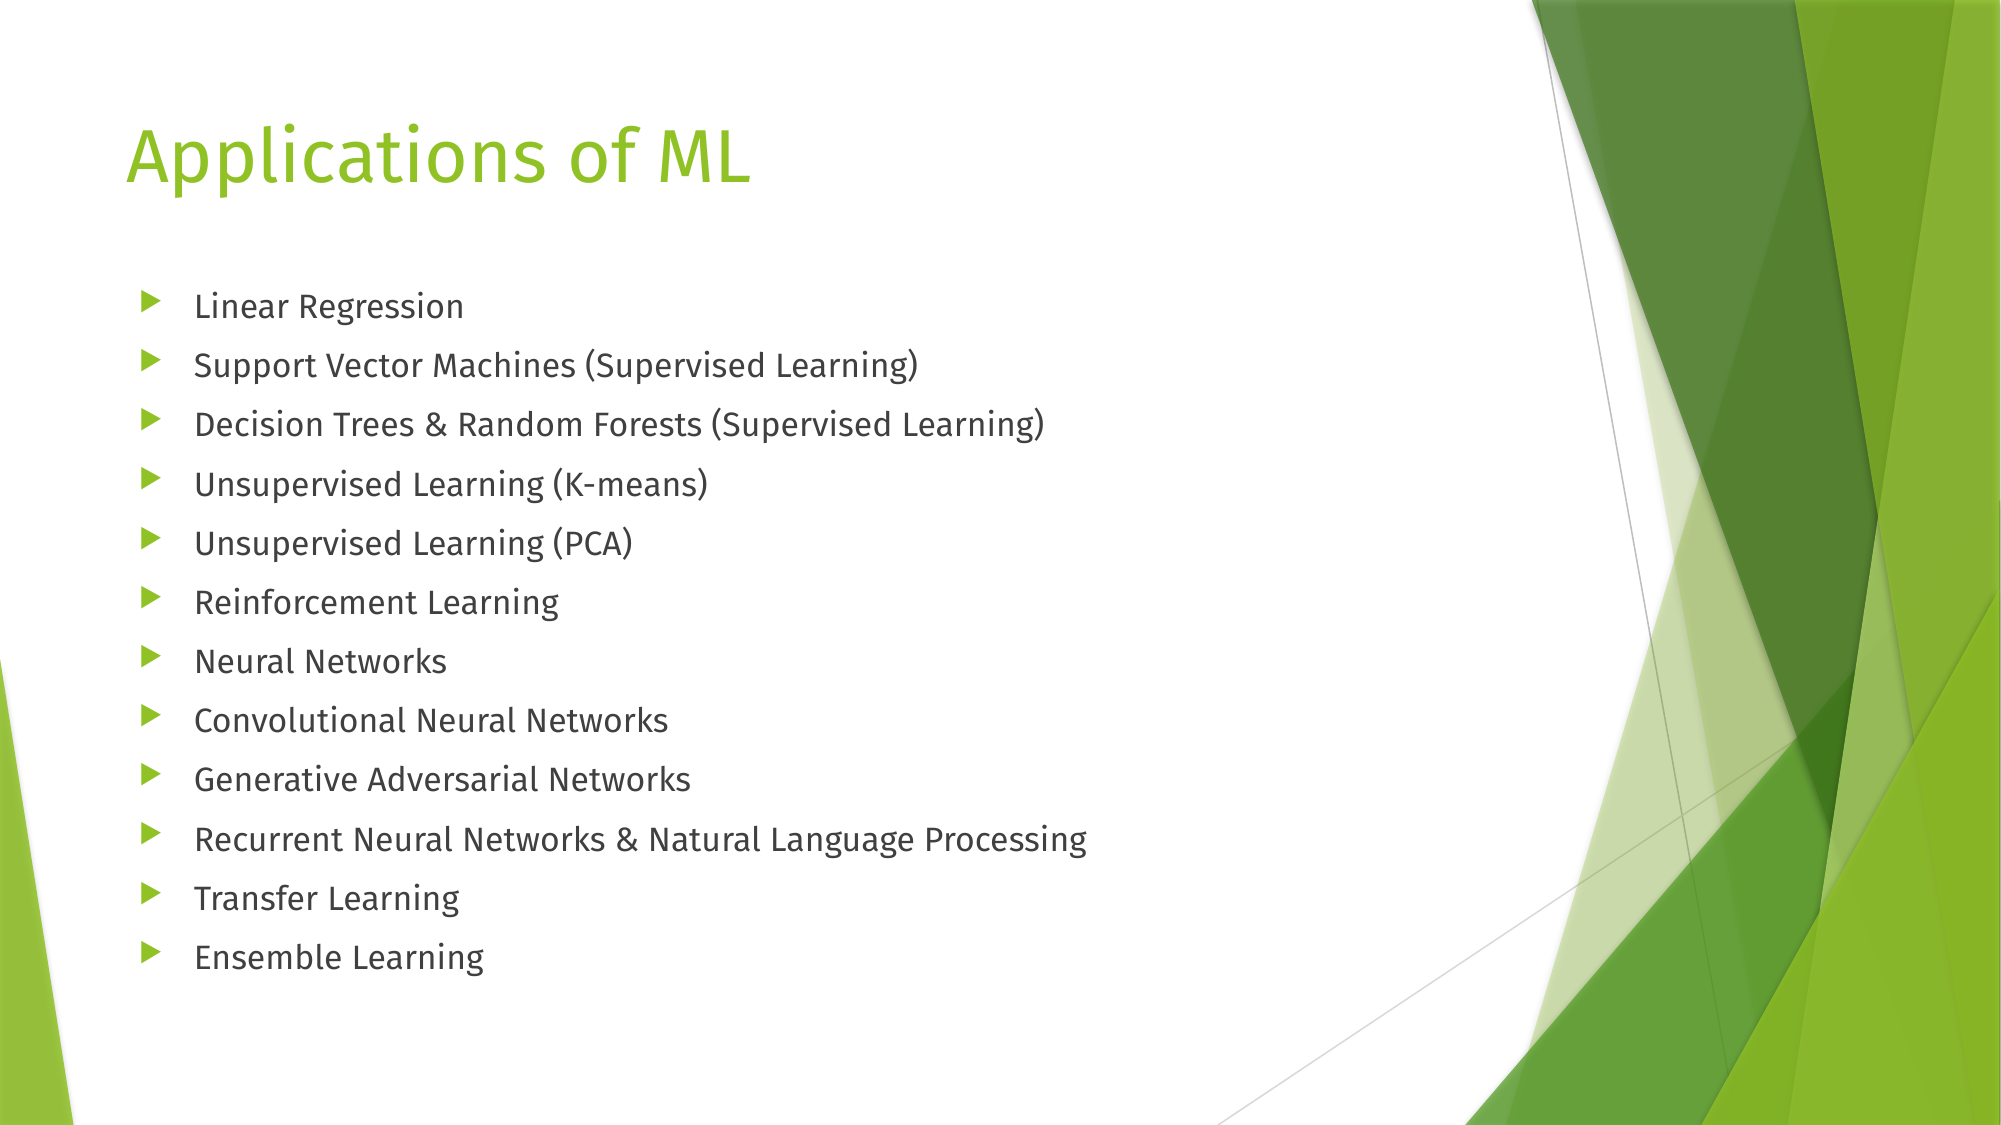

# Applications of ML
Linear Regression
Support Vector Machines (Supervised Learning)
Decision Trees & Random Forests (Supervised Learning)
Unsupervised Learning (K-means)
Unsupervised Learning (PCA)
Reinforcement Learning
Neural Networks
Convolutional Neural Networks
Generative Adversarial Networks
Recurrent Neural Networks & Natural Language Processing
Transfer Learning
Ensemble Learning